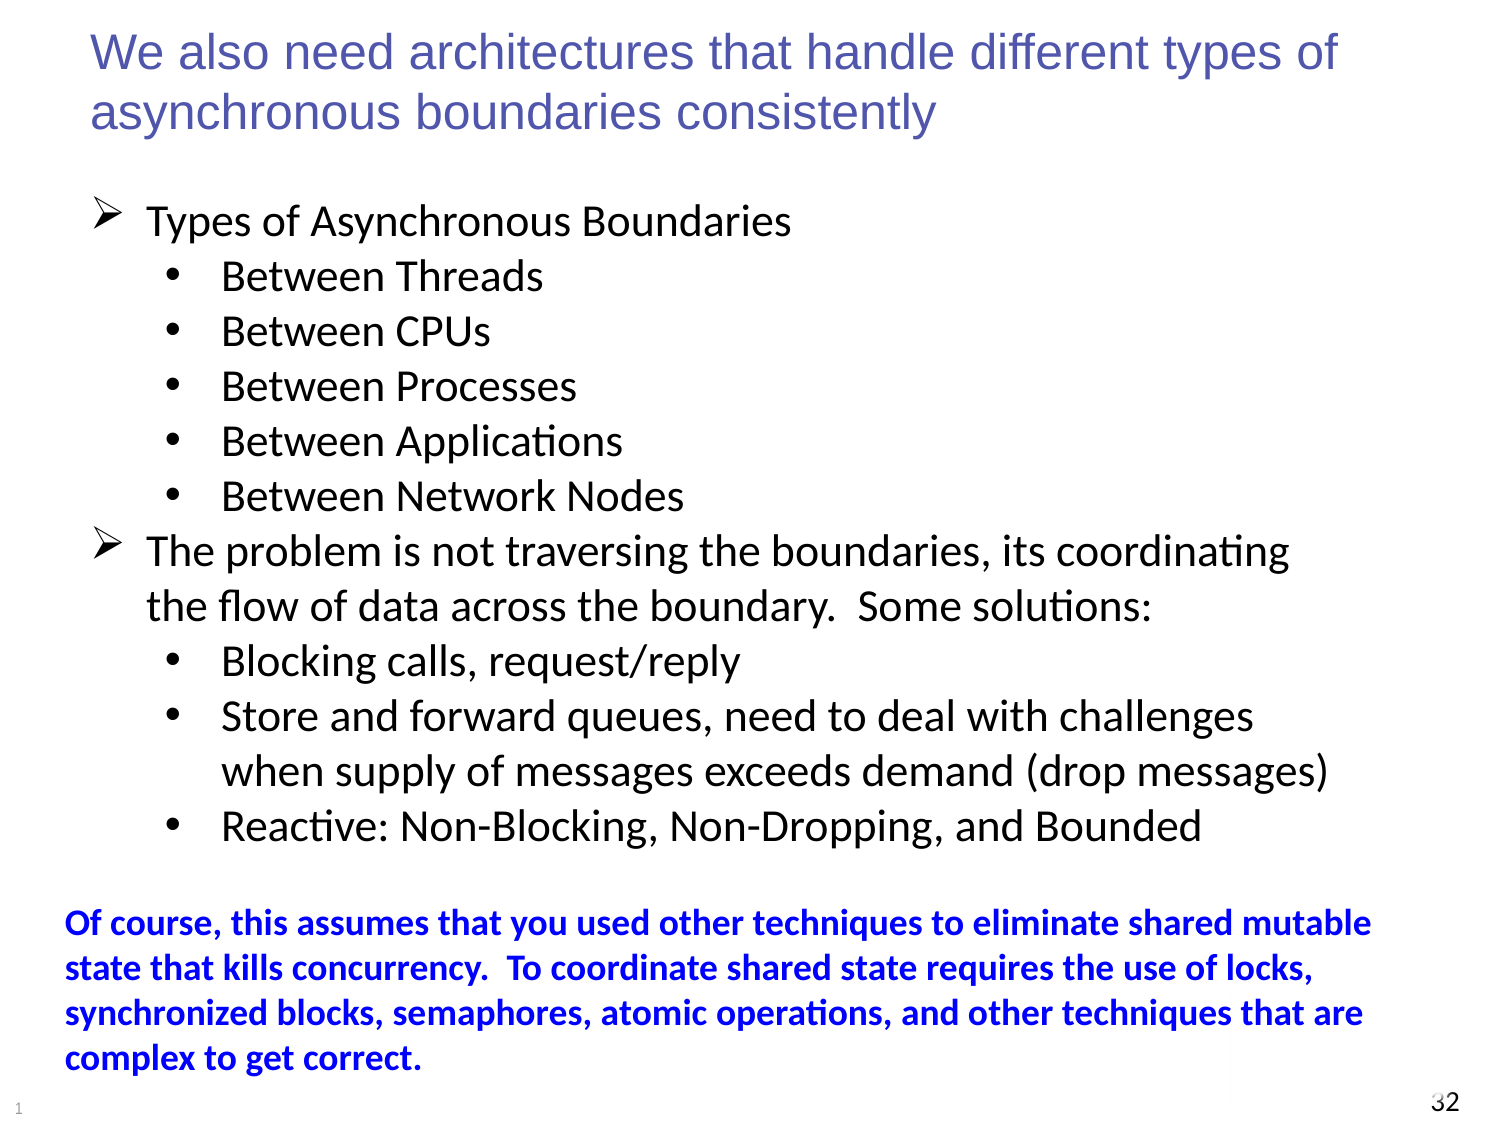

# We also need architectures that handle different types of asynchronous boundaries consistently
Types of Asynchronous Boundaries
Between Threads
Between CPUs
Between Processes
Between Applications
Between Network Nodes
The problem is not traversing the boundaries, its coordinating the flow of data across the boundary.  Some solutions:
Blocking calls, request/reply
Store and forward queues, need to deal with challenges when supply of messages exceeds demand (drop messages)
Reactive: Non-Blocking, Non-Dropping, and Bounded

Of course, this assumes that you used other techniques to eliminate shared mutable state that kills concurrency.  To coordinate shared state requires the use of locks, synchronized blocks, semaphores, atomic operations, and other techniques that are complex to get correct.

32
1